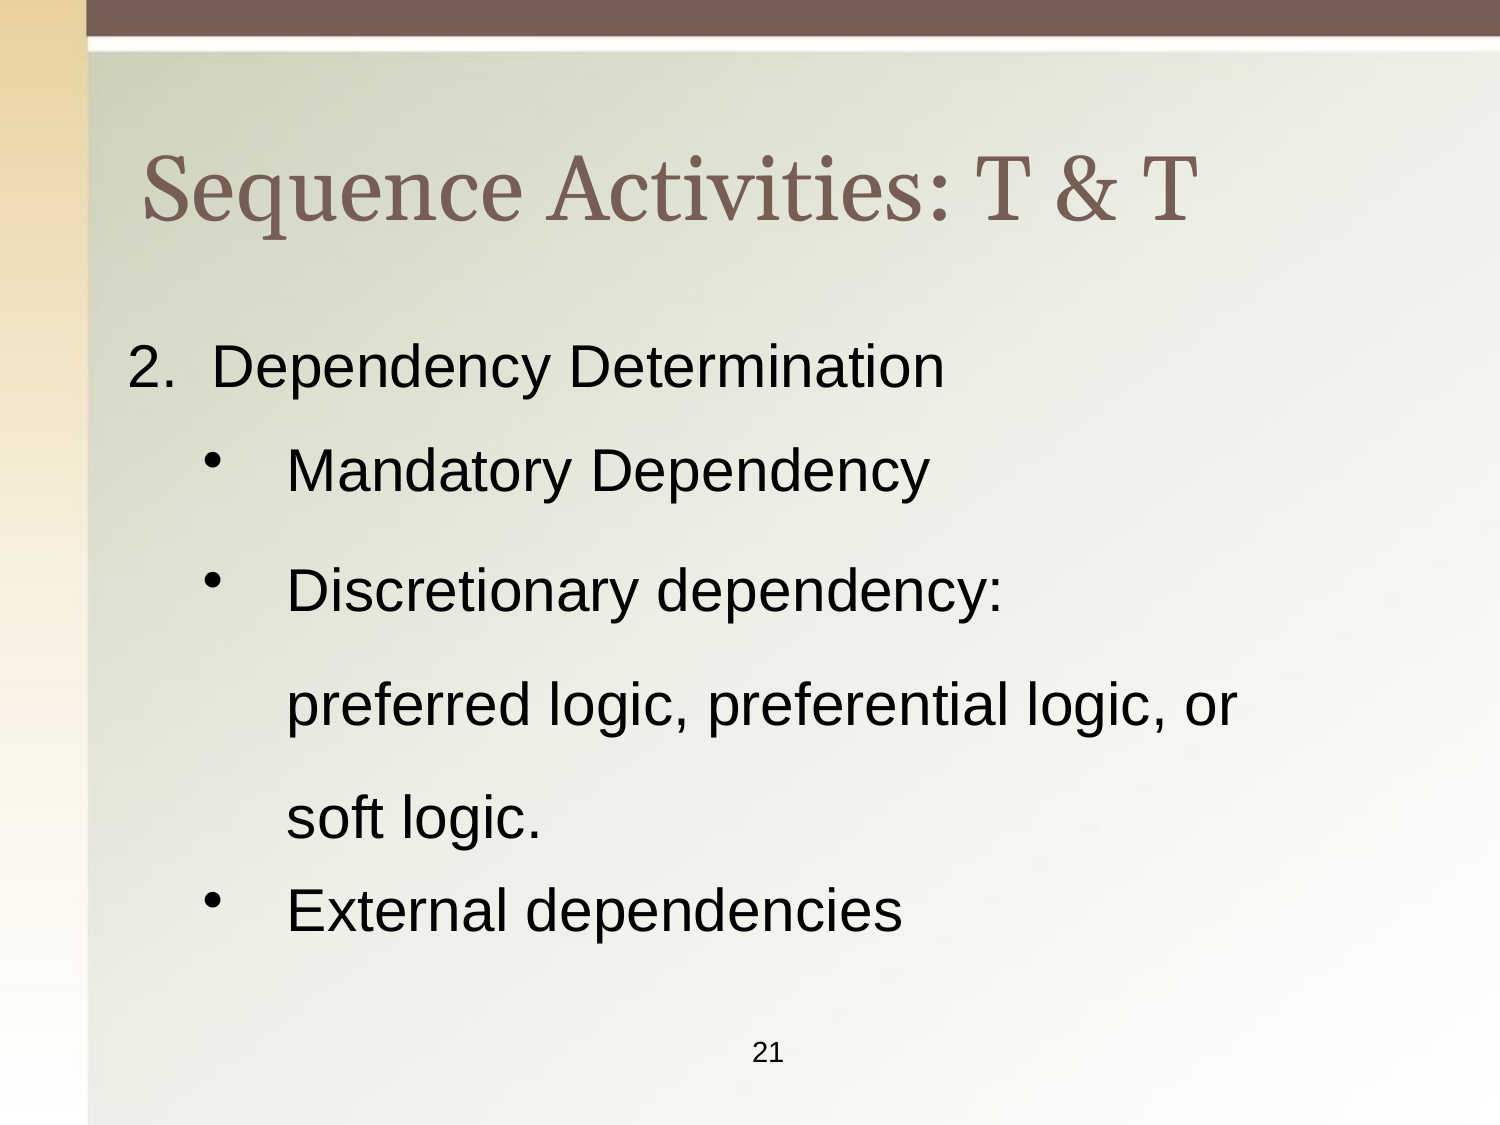

# Sequence Activities: T & T
Dependency Determination
Mandatory Dependency
Discretionary dependency: preferred logic, preferential logic, or soft logic.
External dependencies
21